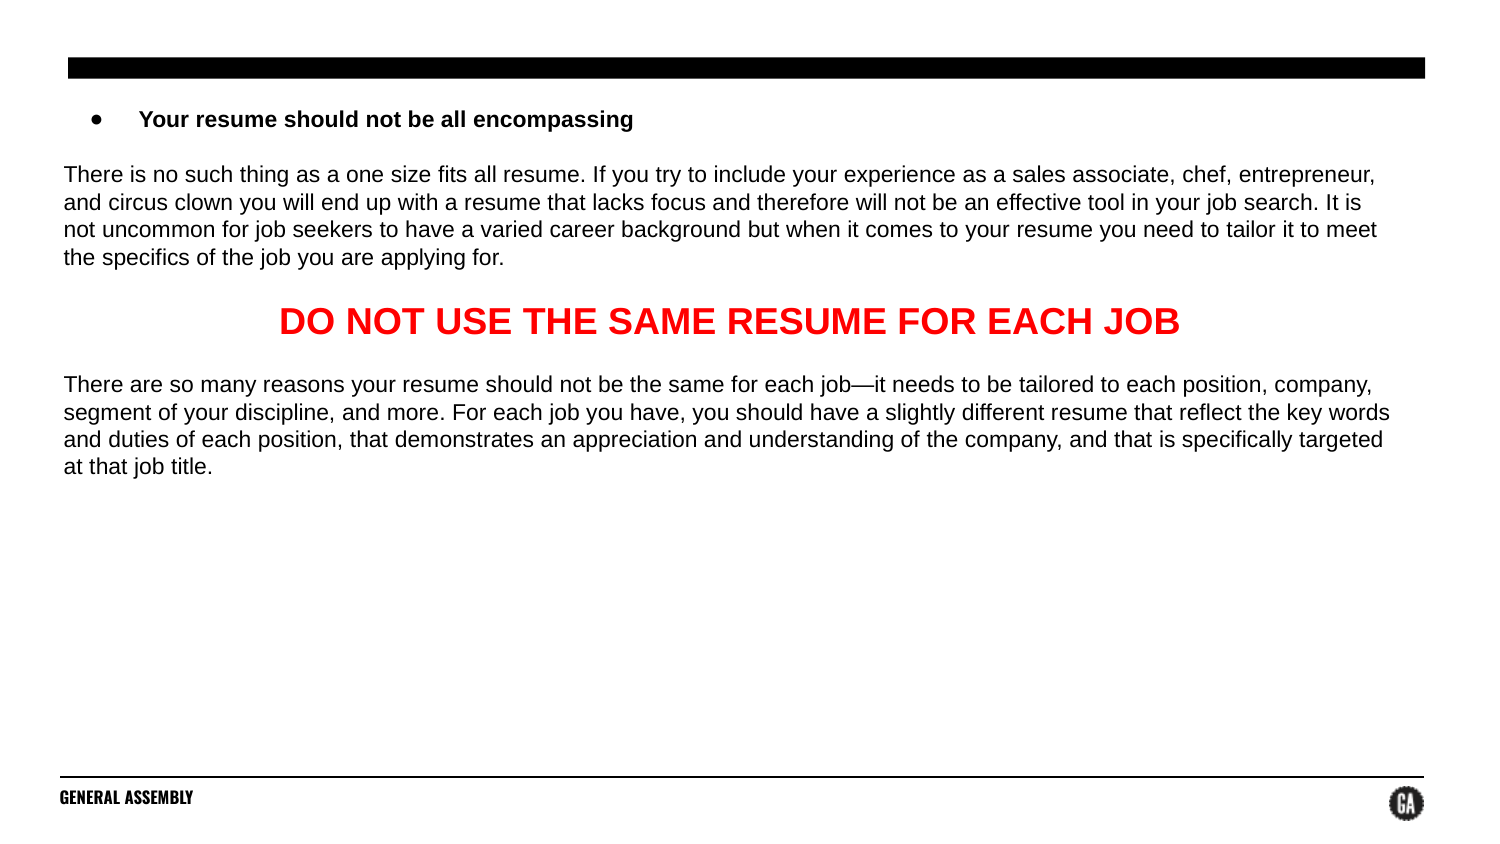

# Your resume should not be all encompassing

There is no such thing as a one size fits all resume. If you try to include your experience as a sales associate, chef, entrepreneur, and circus clown you will end up with a resume that lacks focus and therefore will not be an effective tool in your job search. It is not uncommon for job seekers to have a varied career background but when it comes to your resume you need to tailor it to meet the specifics of the job you are applying for.

DO NOT USE THE SAME RESUME FOR EACH JOB

There are so many reasons your resume should not be the same for each job—it needs to be tailored to each position, company, segment of your discipline, and more. For each job you have, you should have a slightly different resume that reflect the key words and duties of each position, that demonstrates an appreciation and understanding of the company, and that is specifically targeted at that job title.